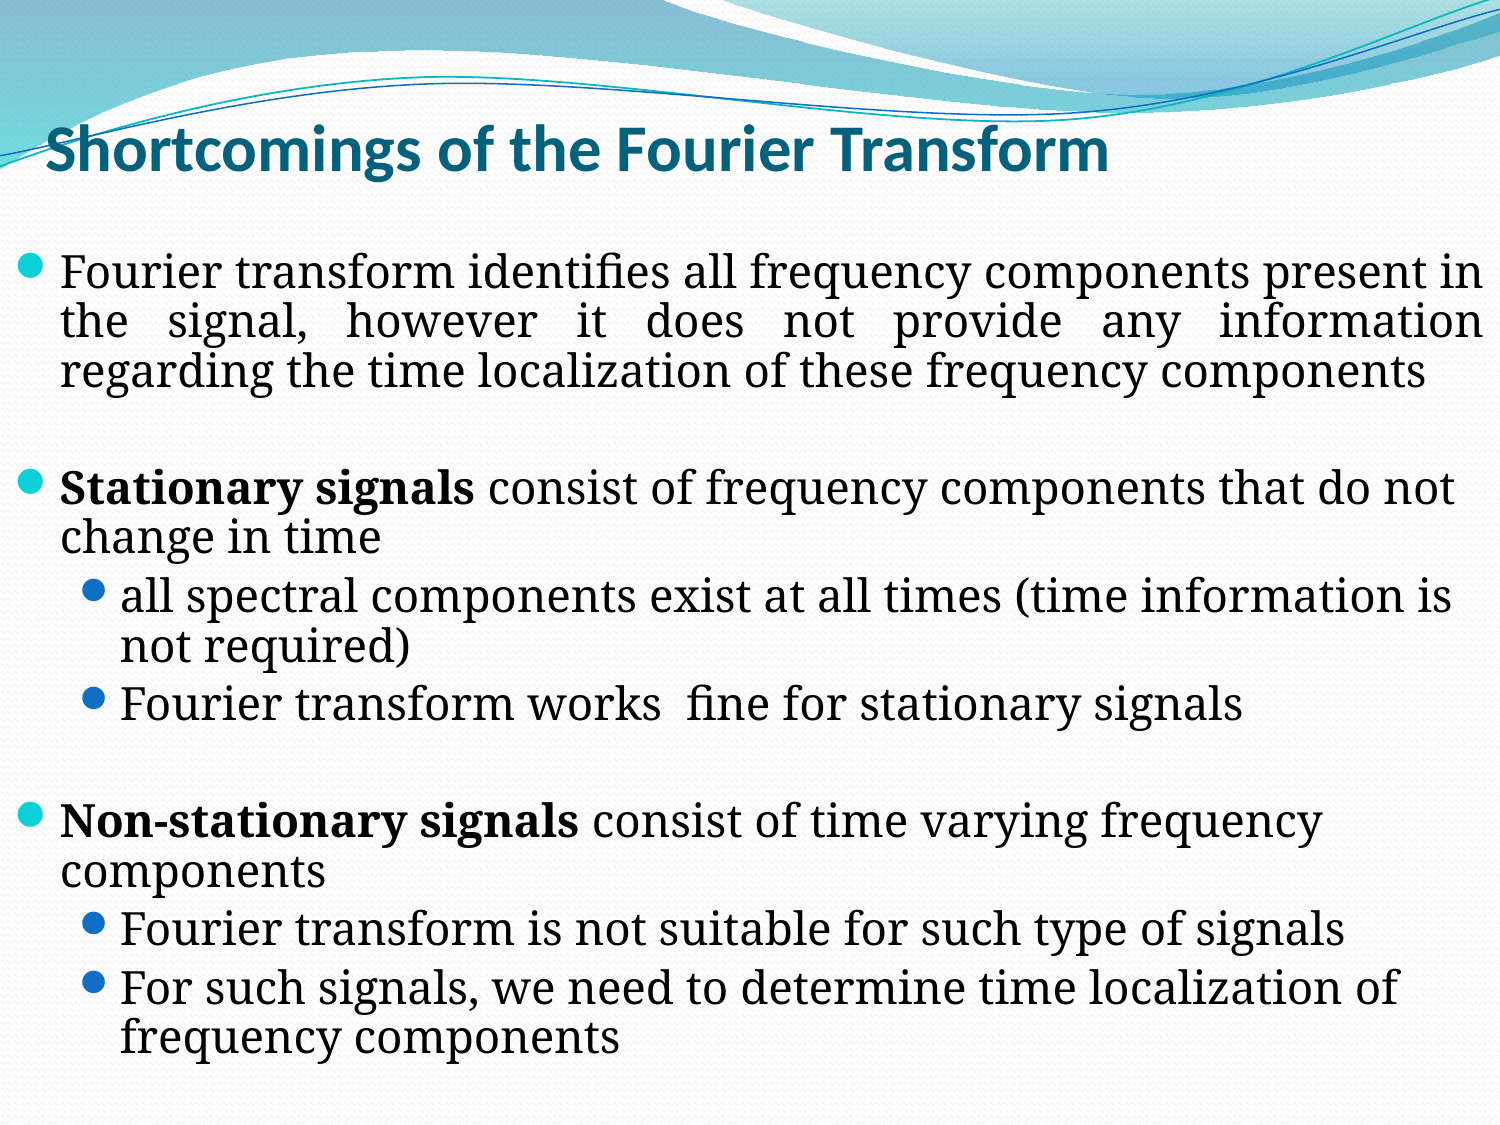

# Shortcomings of the Fourier Transform
Fourier transform identifies all frequency components present in the signal, however it does not provide any information regarding the time localization of these frequency components

Stationary signals consist of frequency components that do not change in time
all spectral components exist at all times (time information is not required)
Fourier transform works  fine for stationary signals

Non-stationary signals consist of time varying frequency components
Fourier transform is not suitable for such type of signals
For such signals, we need to determine time localization of frequency components